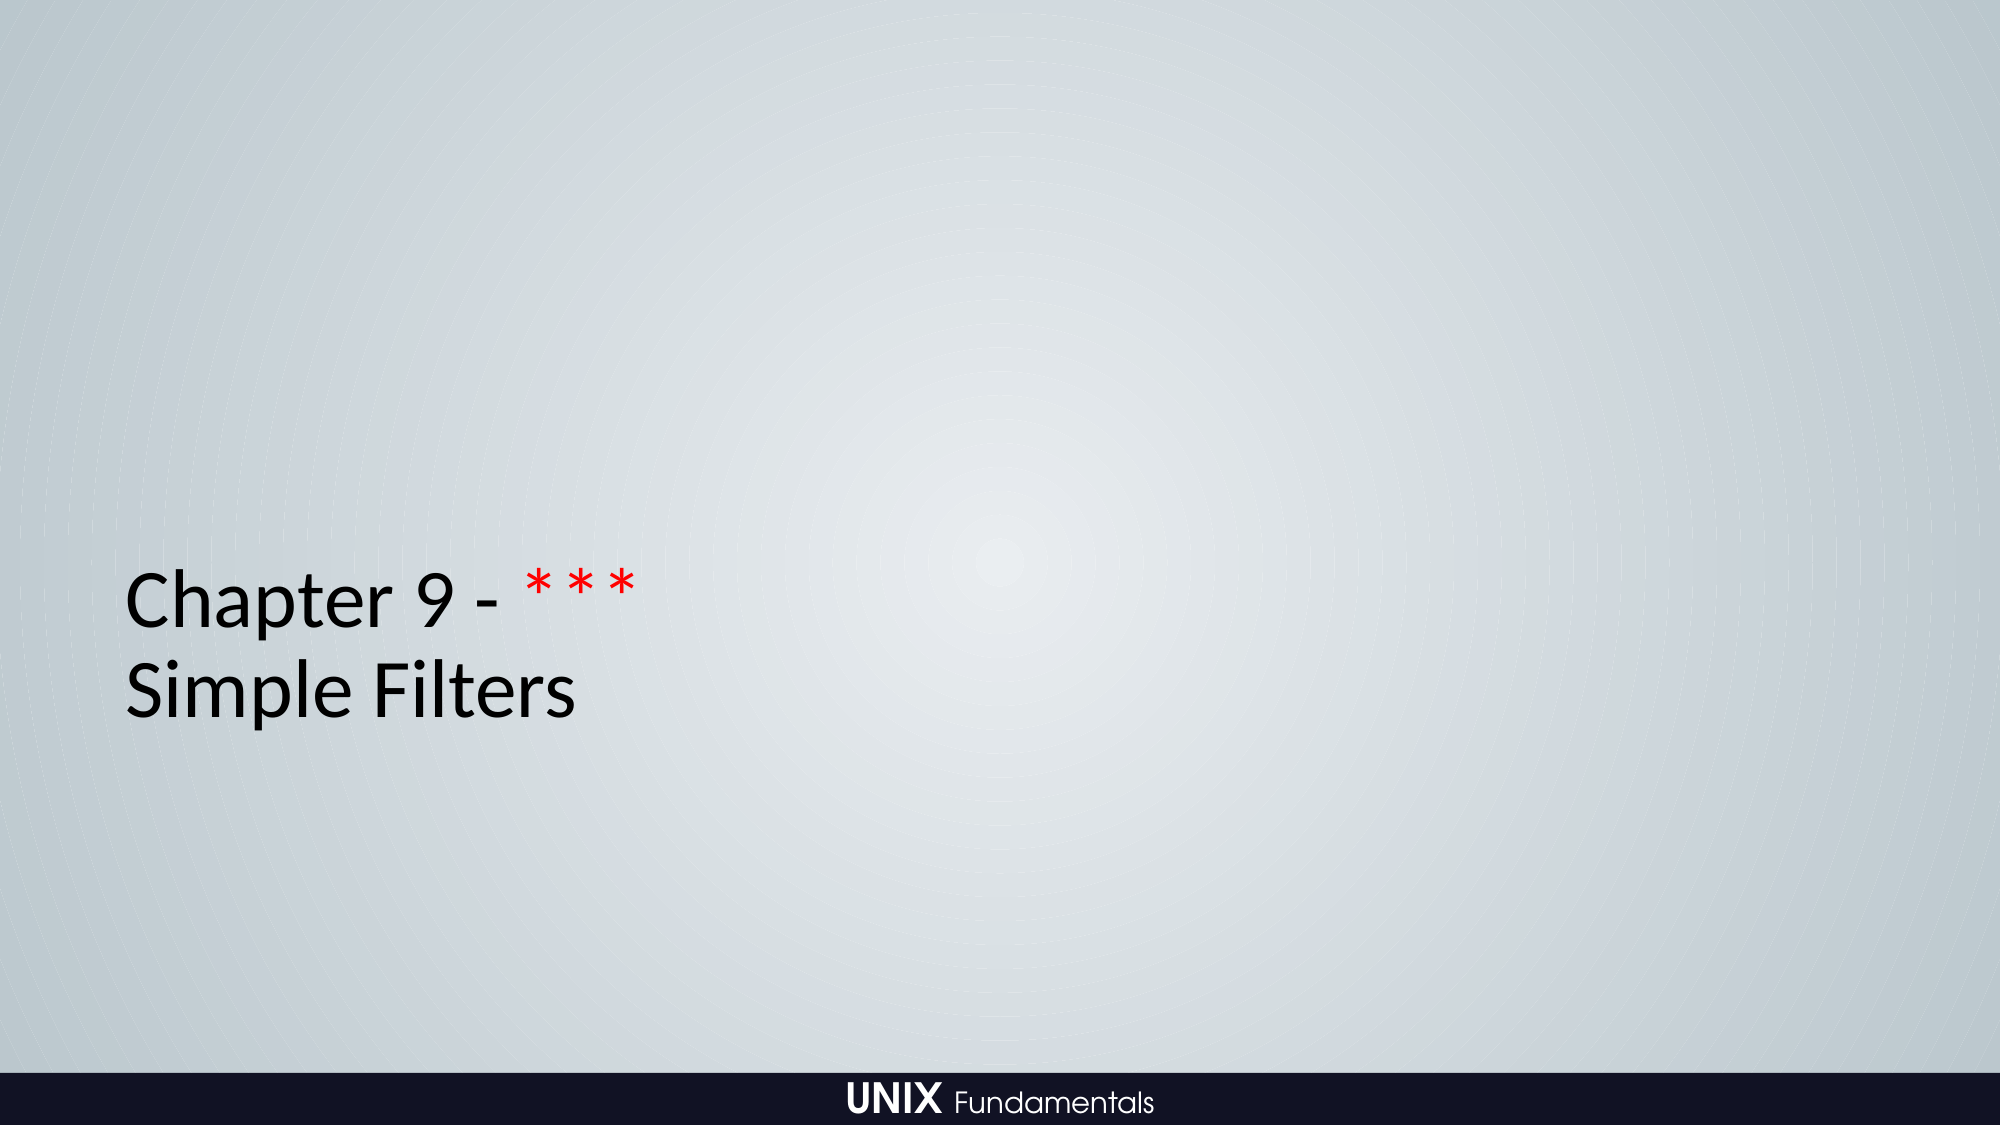

# Chapter 9 - *** Simple Filters